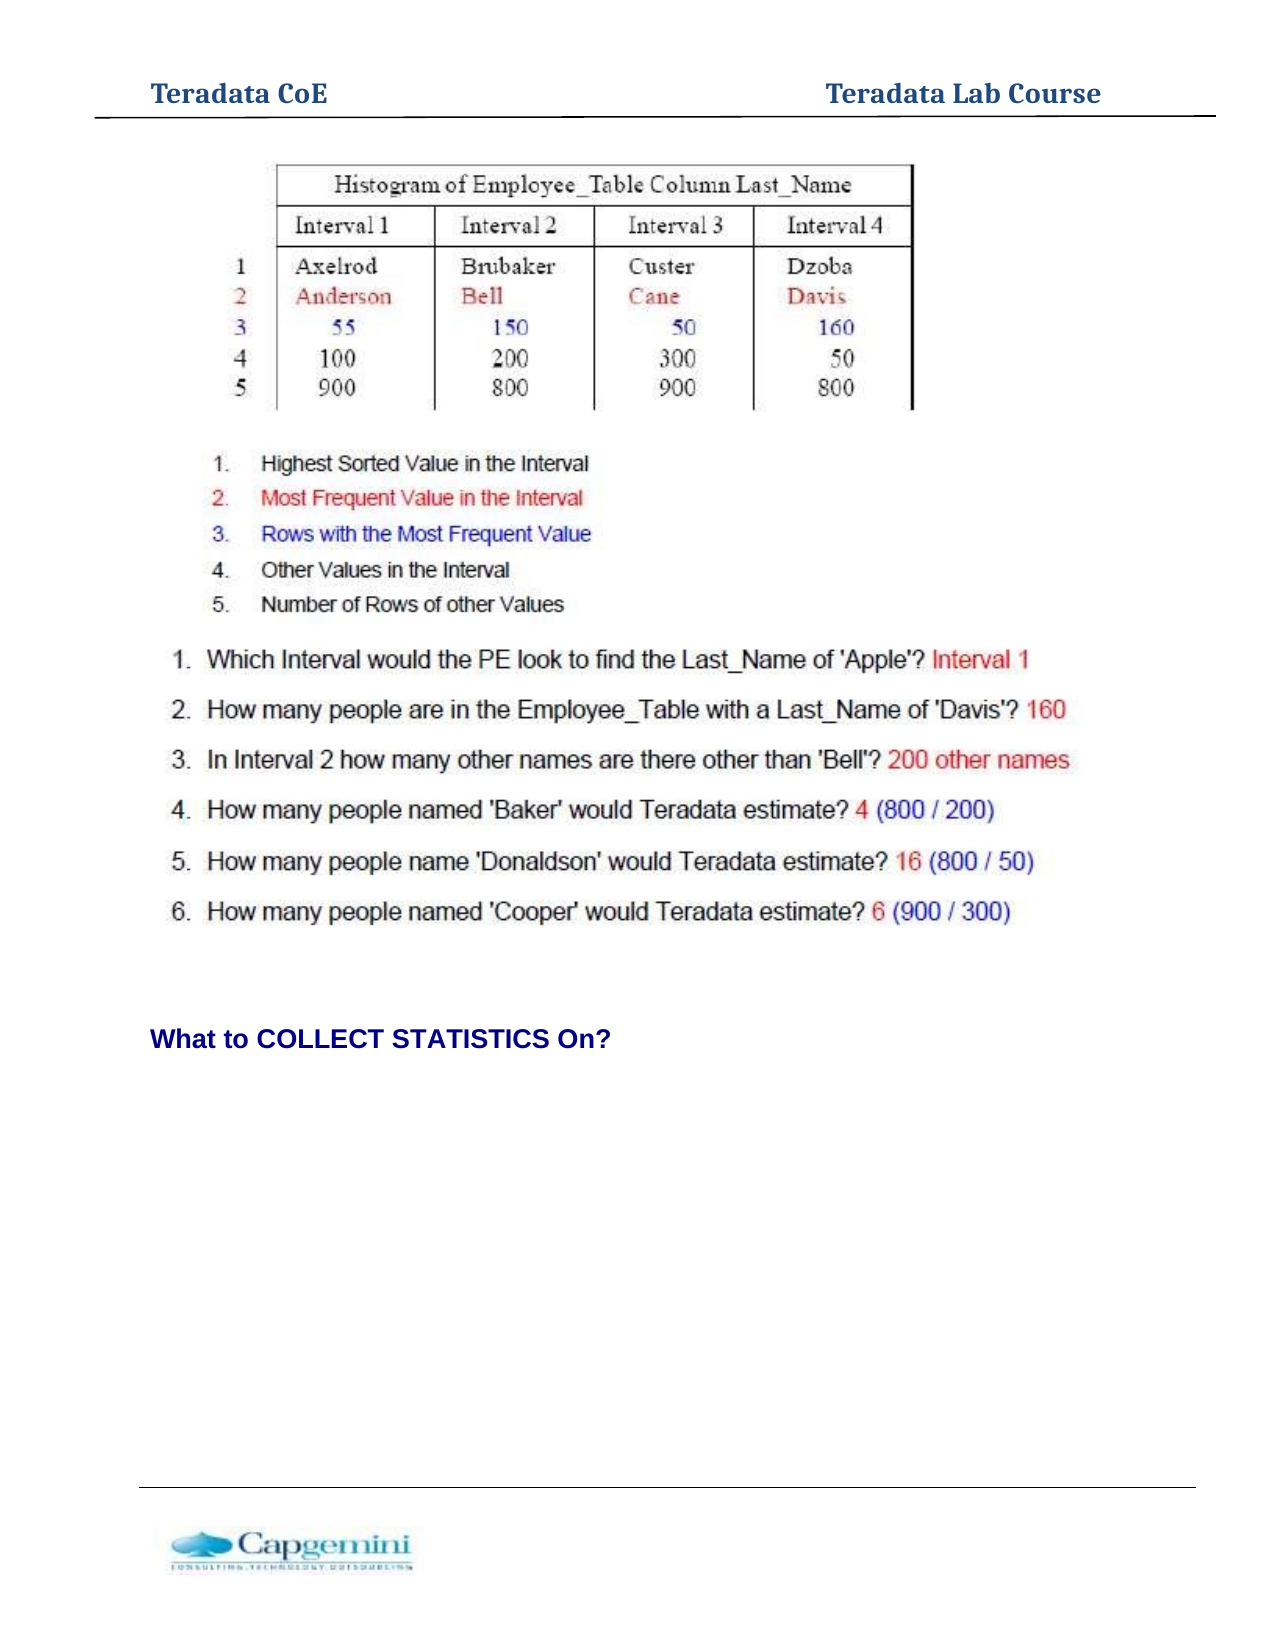

Teradata CoE
Teradata Lab Course

What to COLLECT STATISTICS On?